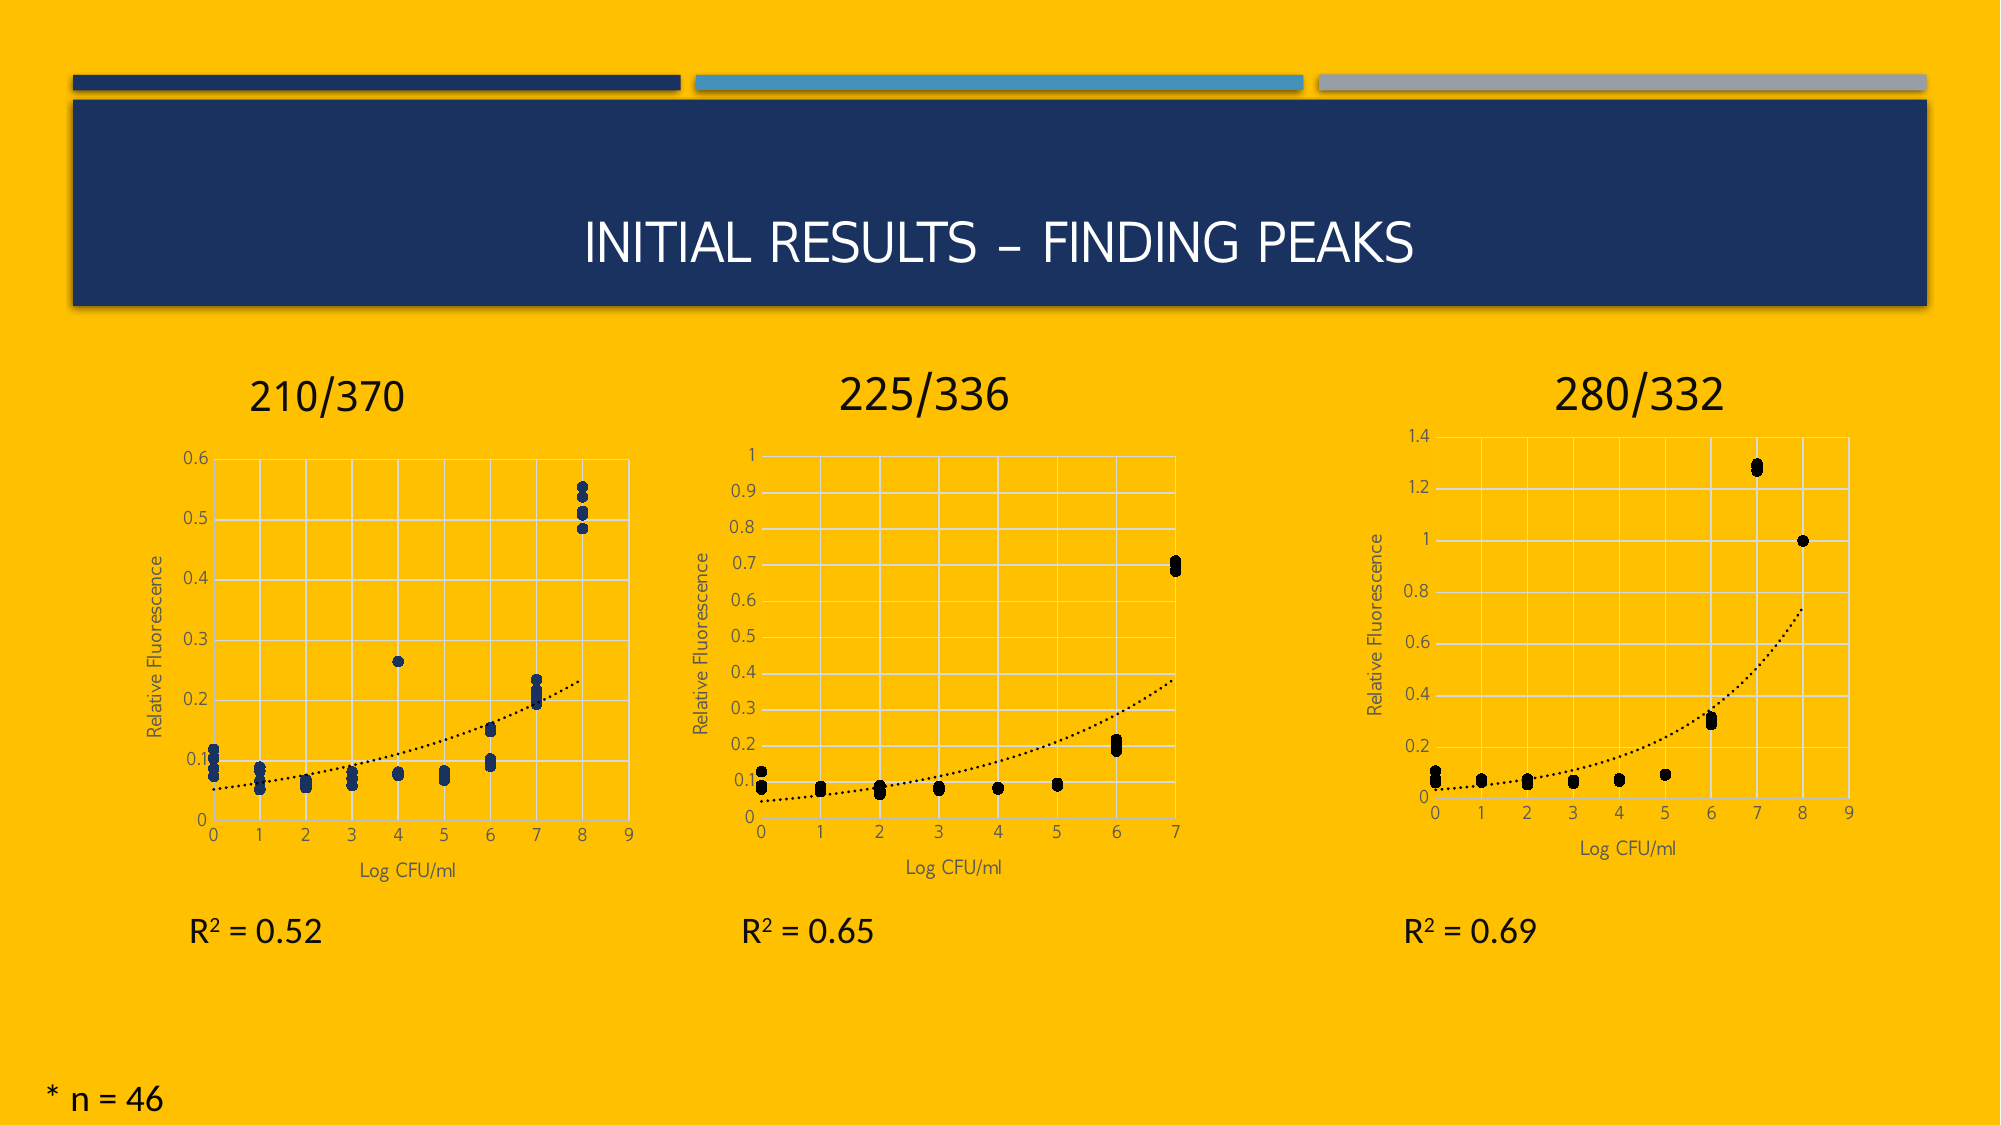

# Initial Results – Finding peaks
210/370
225/336
280/332

### Chart

| Category | 280-332 |
|---|---|

### Chart

| Category | 225-336 |
|---|---|

### Chart

| Category | 210-370 |
|---|---|
R2 = 0.52
R2 = 0.65
R2 = 0.69
* n = 46